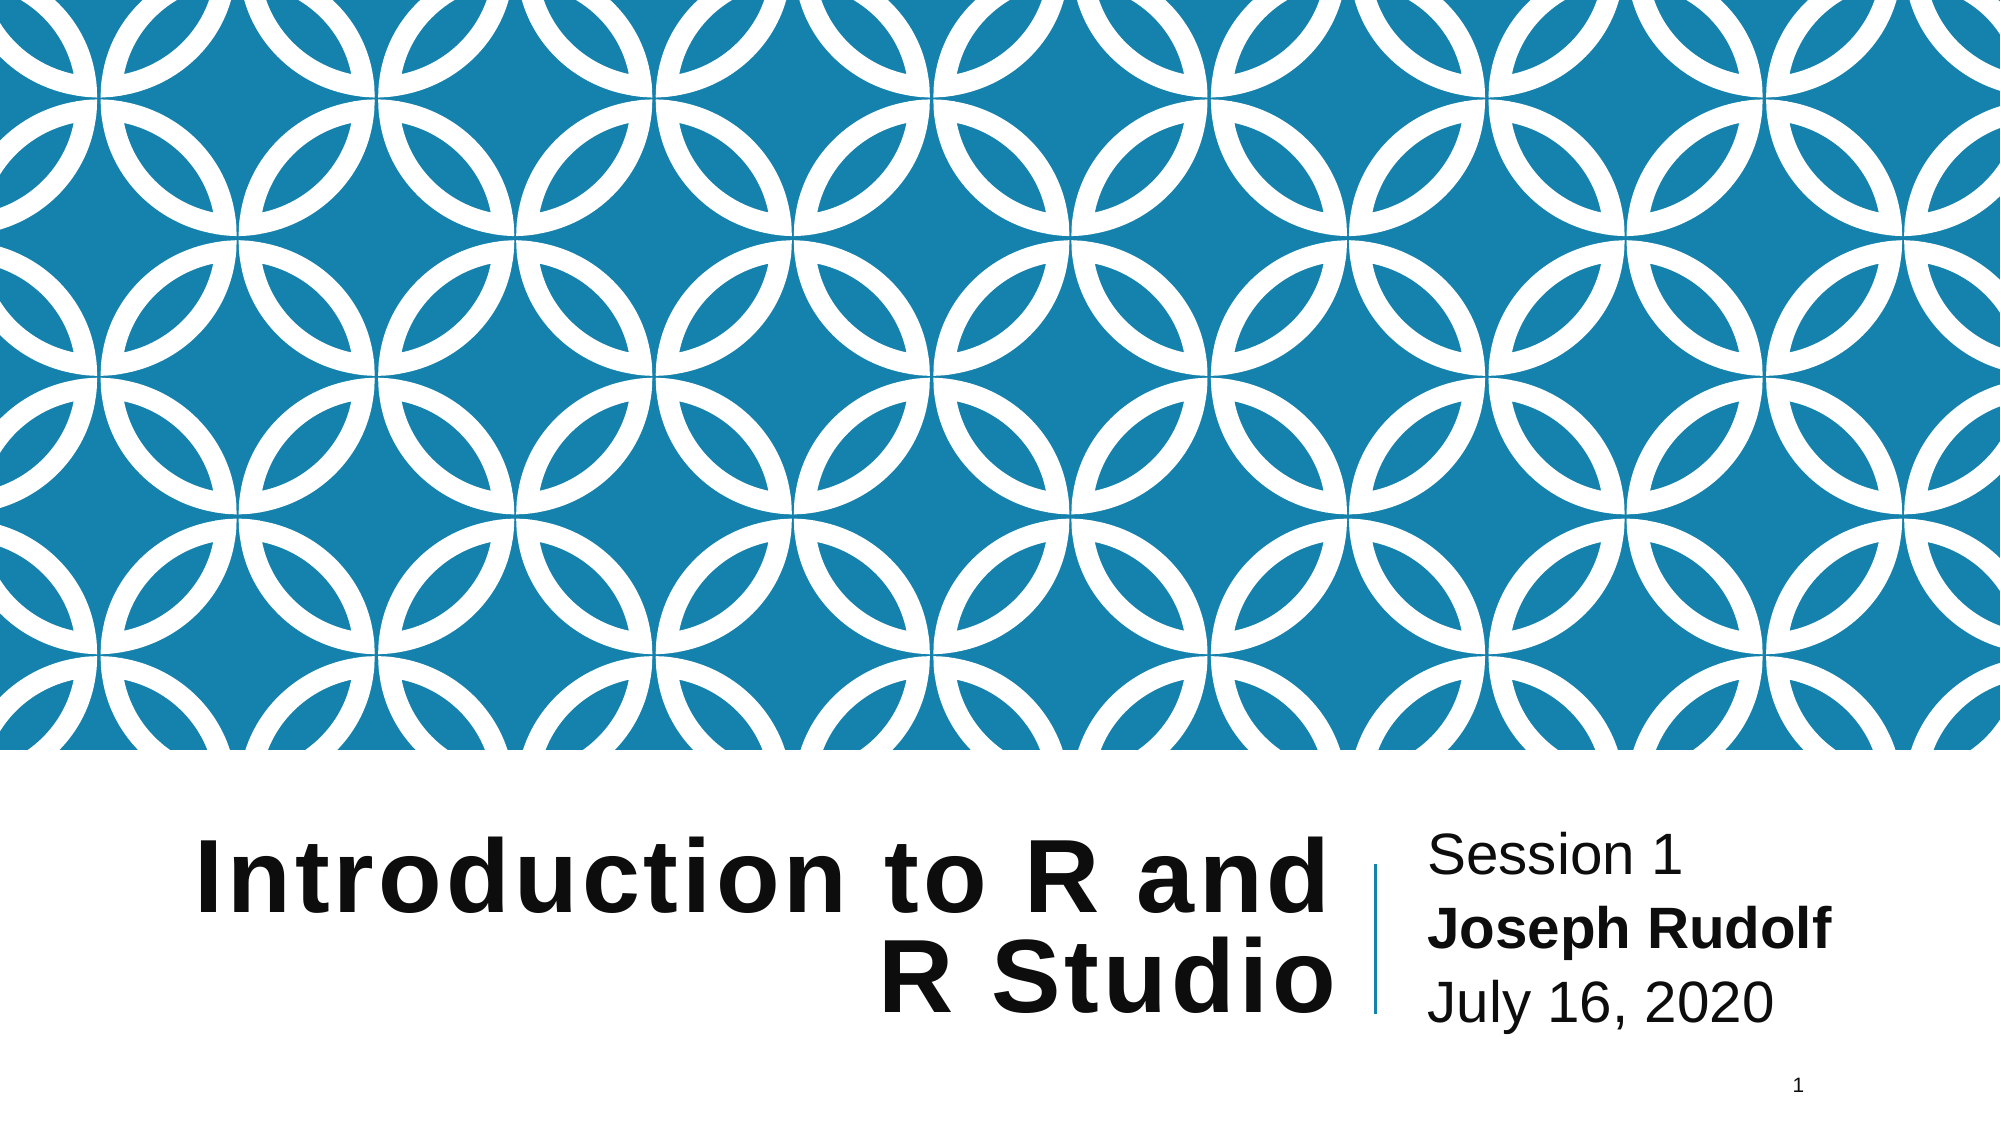

# Introduction to R and R Studio
Session 1
Joseph Rudolf
July 16, 2020
1